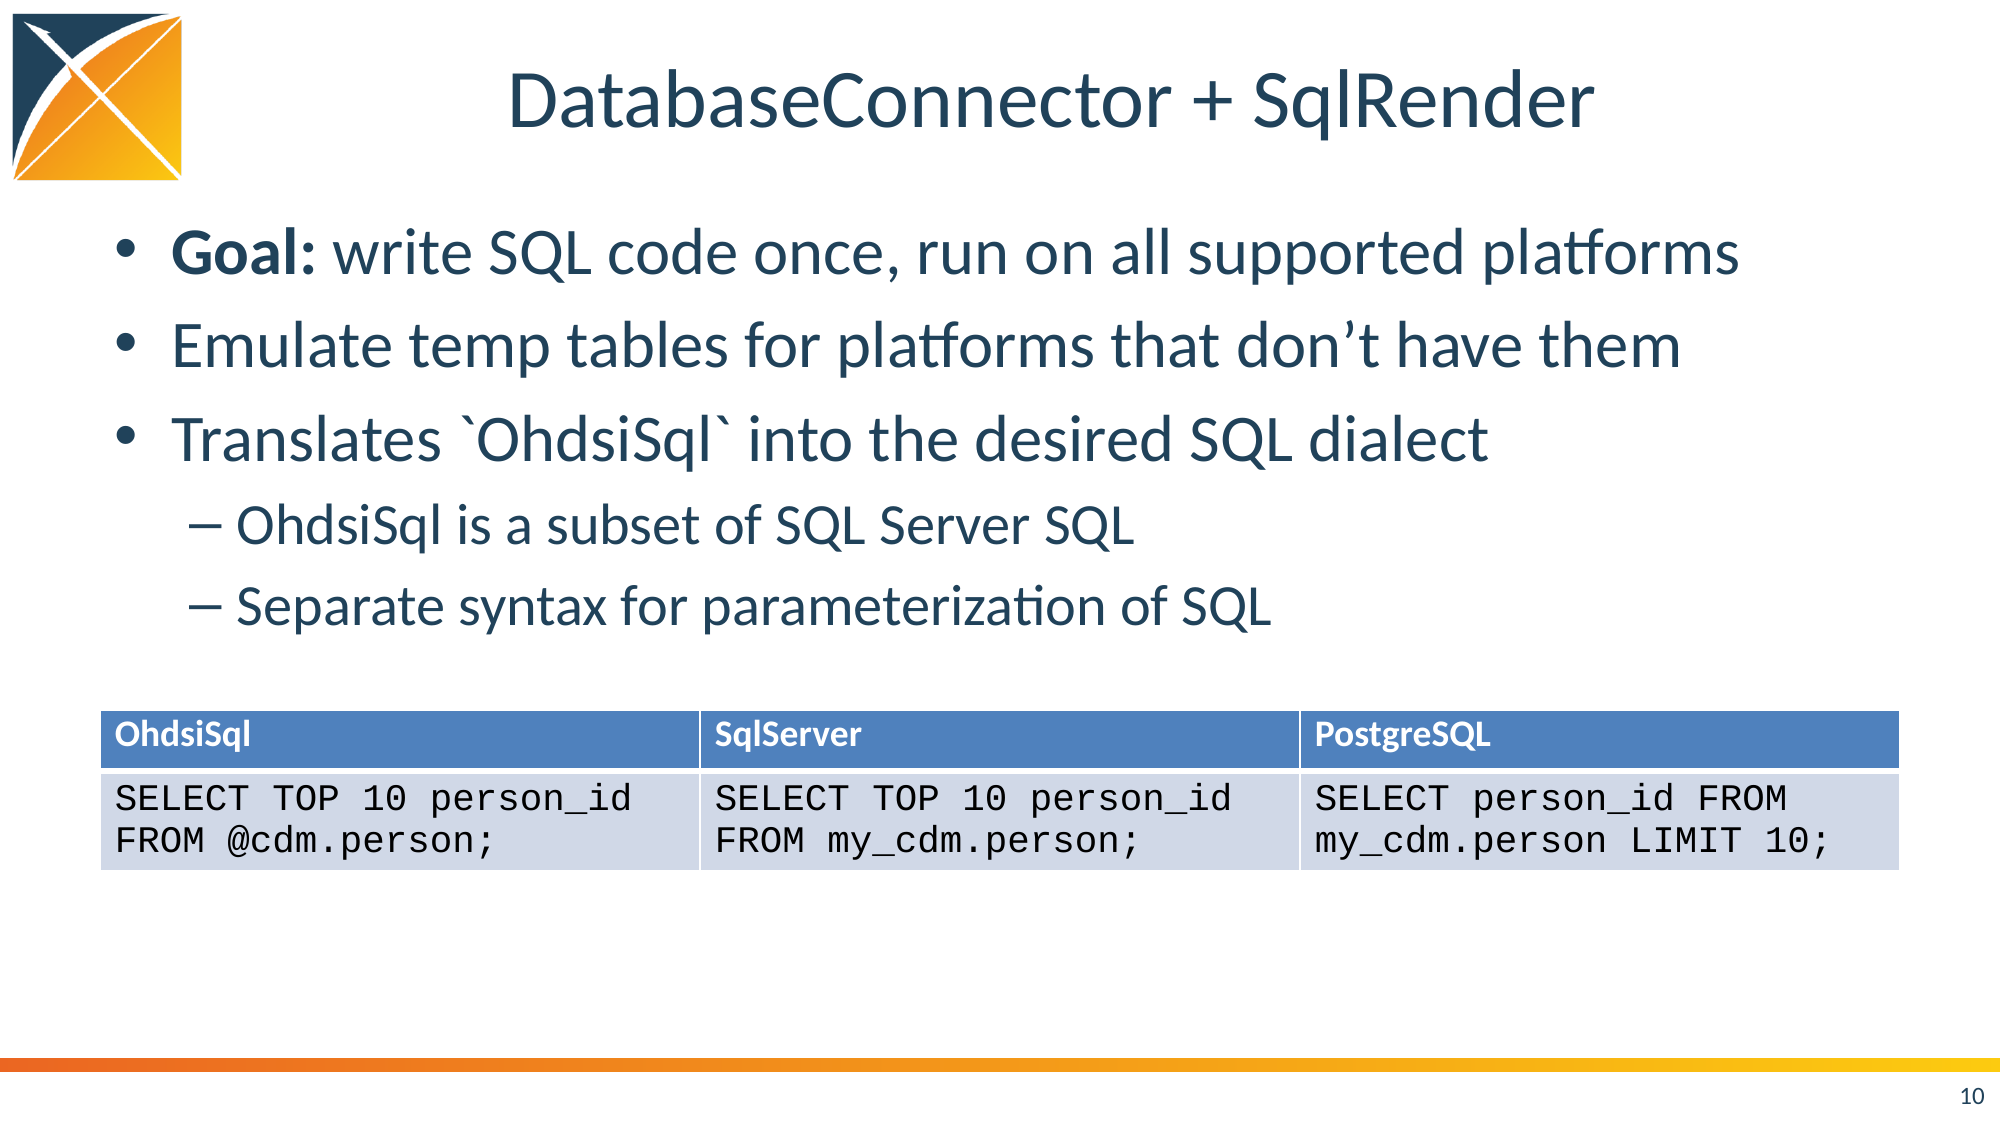

# DatabaseConnector + SqlRender
Goal: write SQL code once, run on all supported platforms
Emulate temp tables for platforms that don’t have them
Translates `OhdsiSql` into the desired SQL dialect
OhdsiSql is a subset of SQL Server SQL
Separate syntax for parameterization of SQL

| OhdsiSql | SqlServer | PostgreSQL |
| --- | --- | --- |
| SELECT TOP 10 person\_id FROM @cdm.person; | SELECT TOP 10 person\_id FROM my\_cdm.person; | SELECT person\_id FROM my\_cdm.person LIMIT 10; |
10